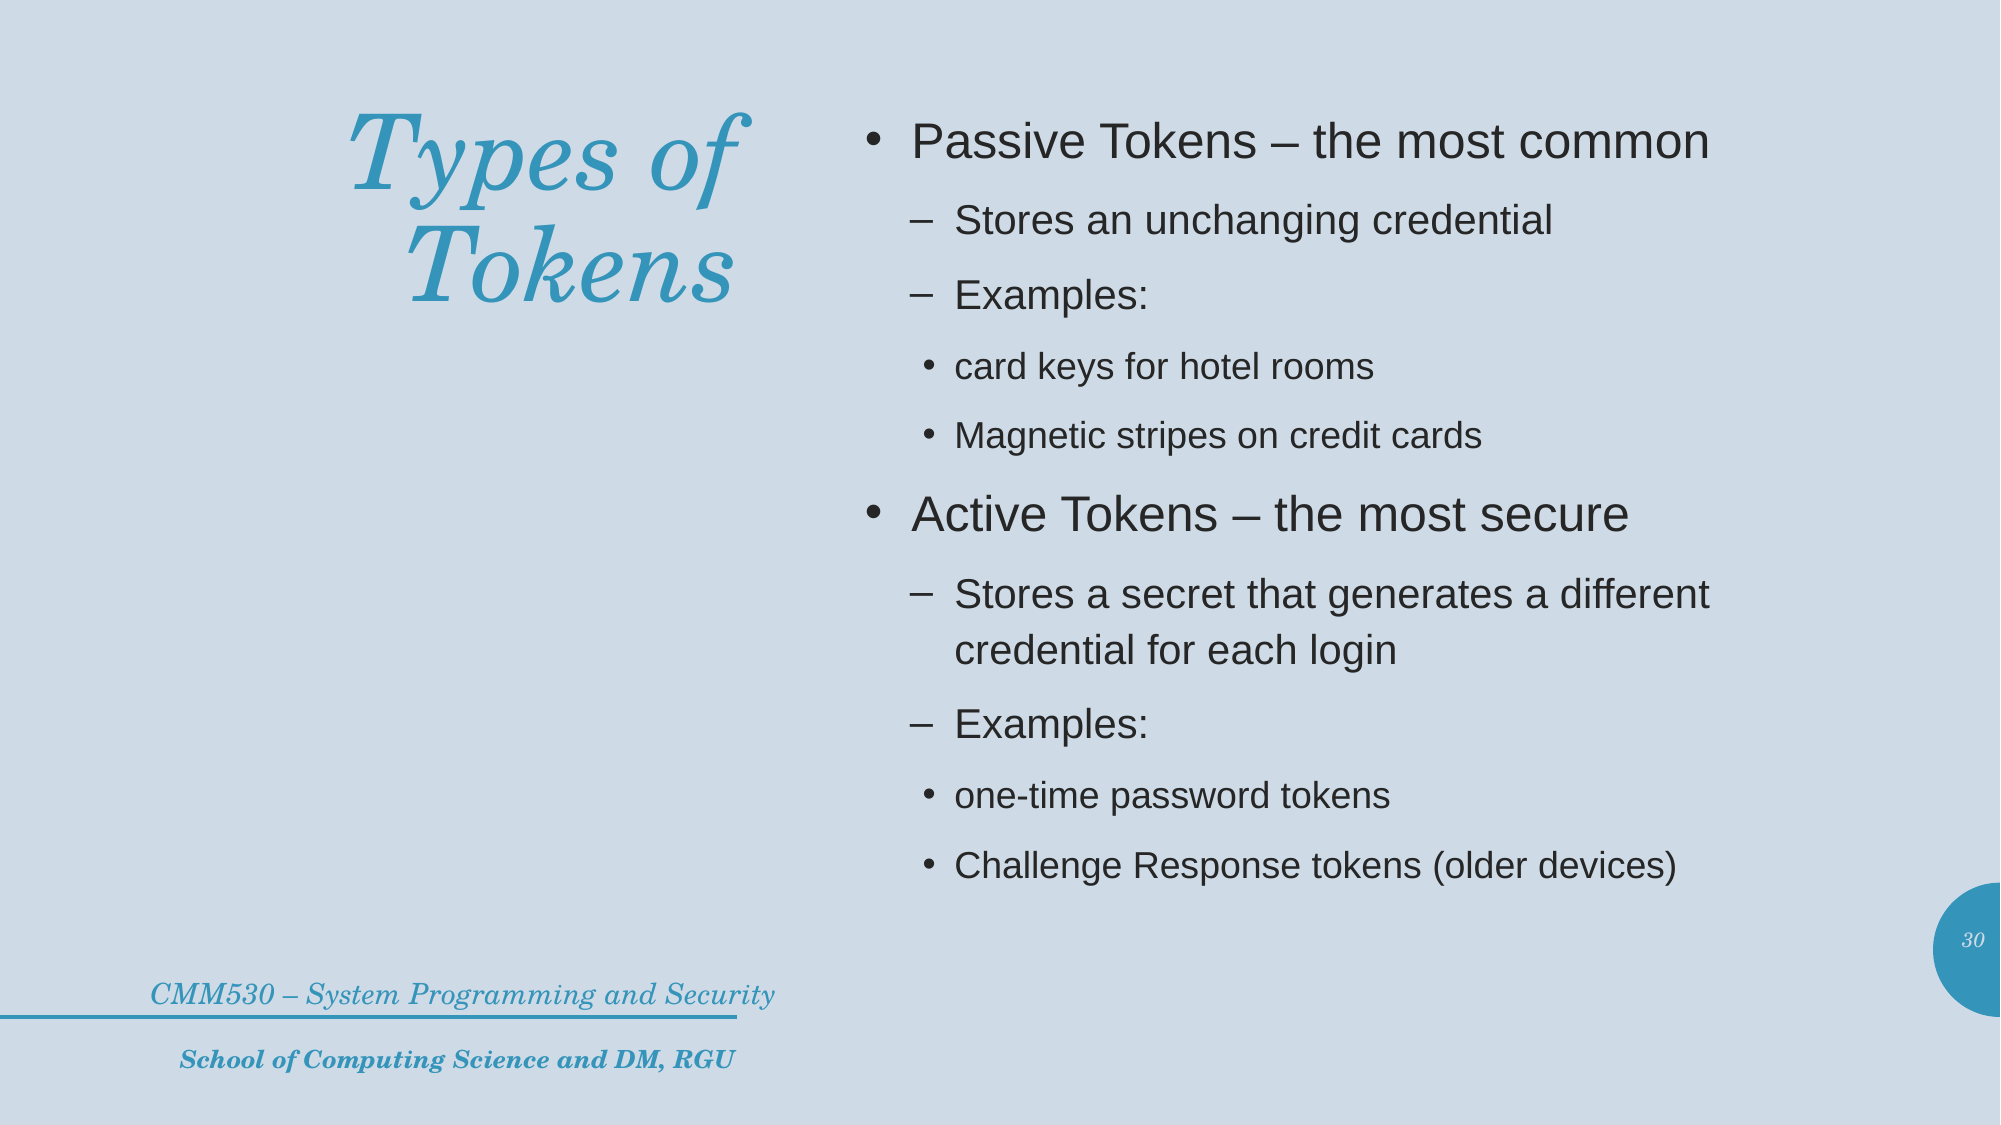

# Types of Tokens
Passive Tokens – the most common
Stores an unchanging credential
Examples:
card keys for hotel rooms
Magnetic stripes on credit cards
Active Tokens – the most secure
Stores a secret that generates a different credential for each login
Examples:
one-time password tokens
Challenge Response tokens (older devices)

30